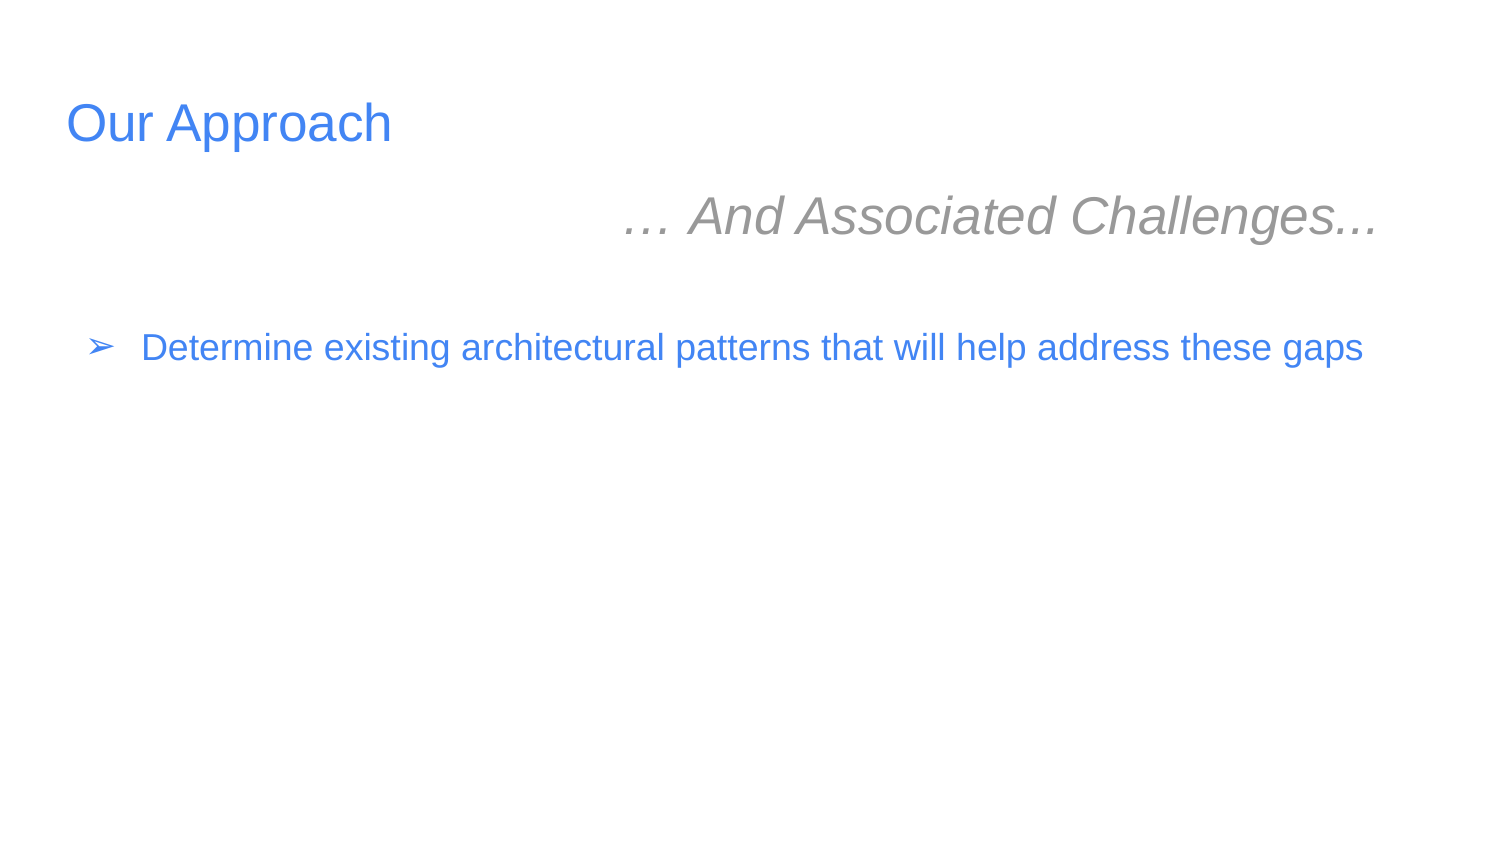

# Our Approach
… And Associated Challenges...
Determine existing architectural patterns that will help address these gaps